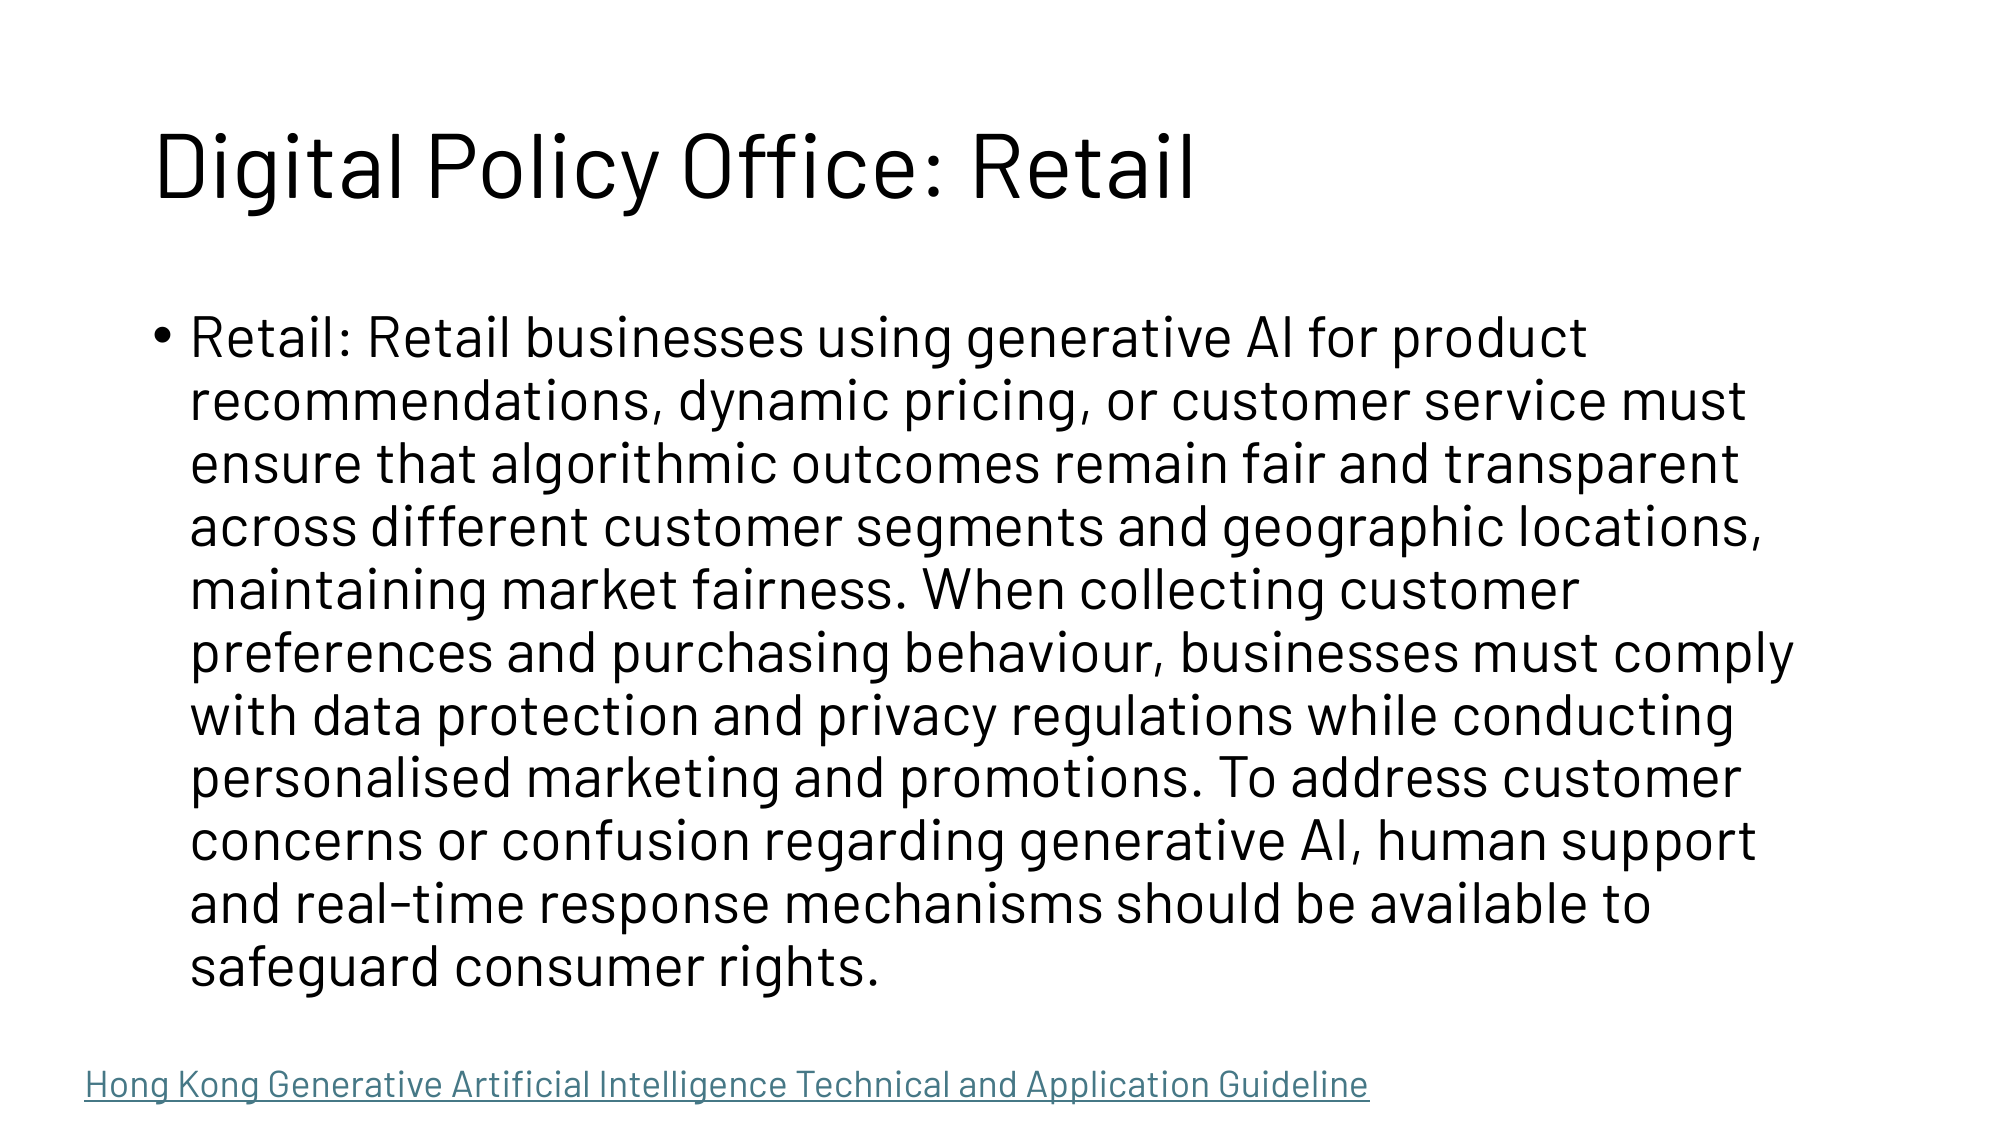

# Digital Policy Office: Retail
Retail: Retail businesses using generative AI for product recommendations, dynamic pricing, or customer service must ensure that algorithmic outcomes remain fair and transparent across different customer segments and geographic locations, maintaining market fairness. When collecting customer preferences and purchasing behaviour, businesses must comply with data protection and privacy regulations while conducting personalised marketing and promotions. To address customer concerns or confusion regarding generative AI, human support and real-time response mechanisms should be available to safeguard consumer rights.
Hong Kong Generative Artificial Intelligence Technical and Application Guideline